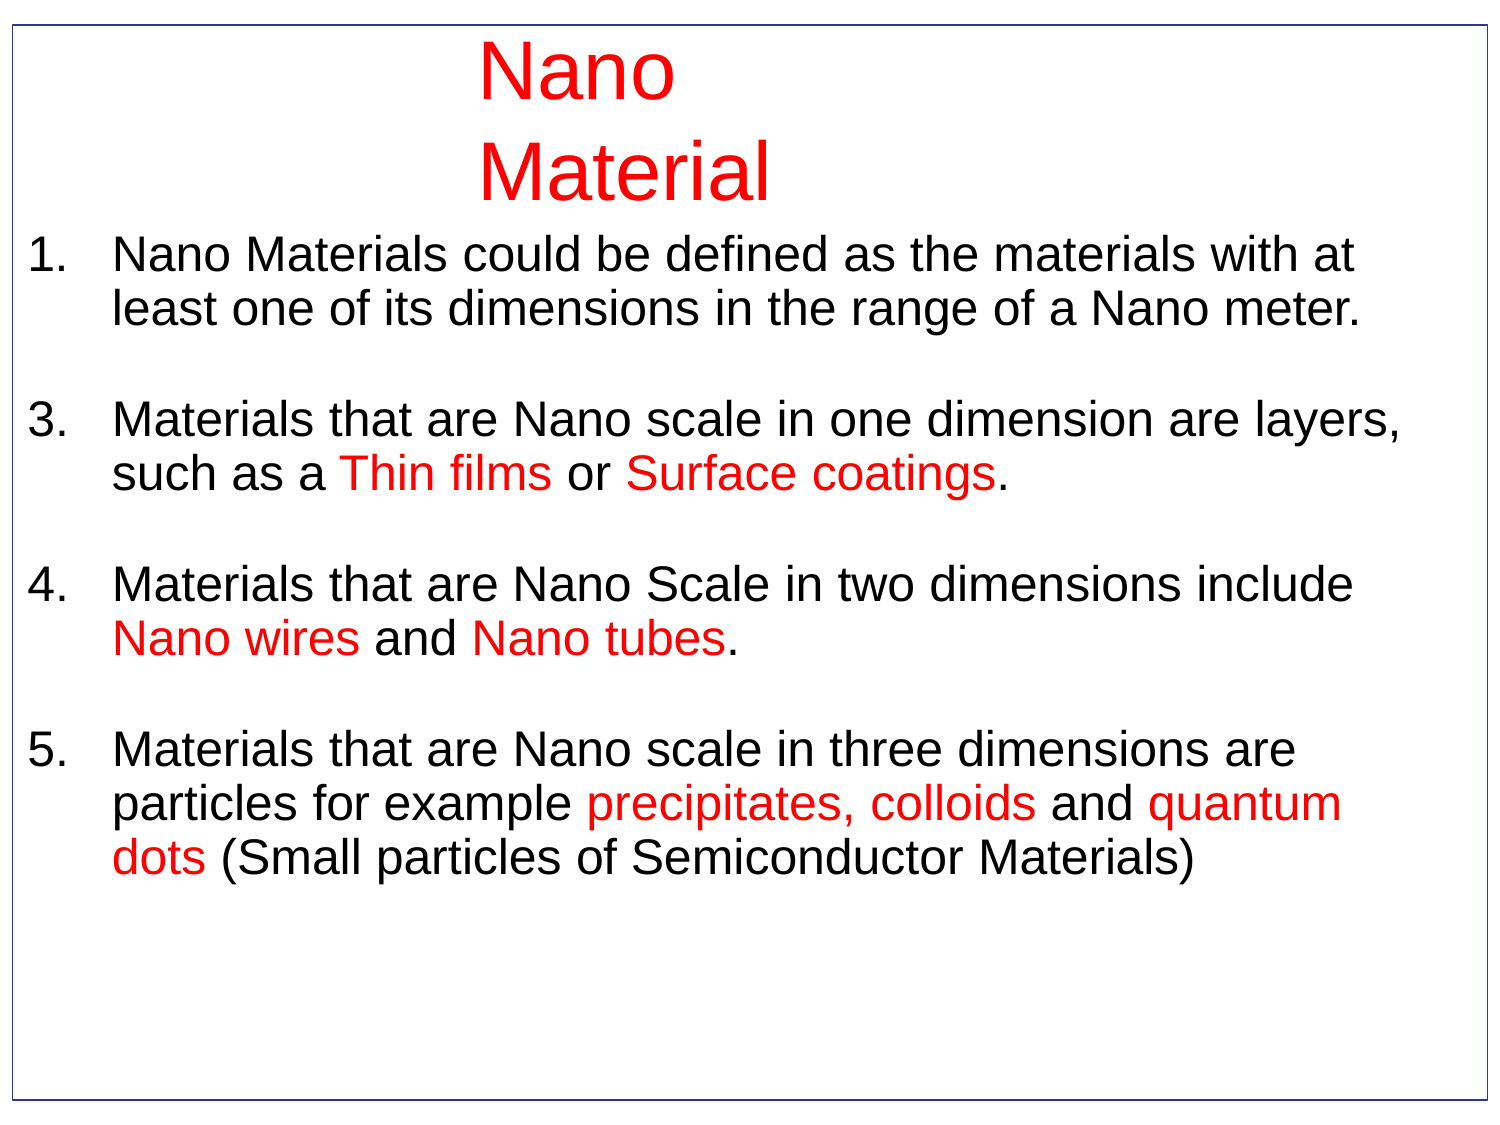

# Nano Material

1.	Nano Materials could be defined as the materials with at least one of its dimensions in the range of a Nano meter.

Materials that are Nano scale in one dimension are layers, such as a Thin films or Surface coatings.

Materials that are Nano Scale in two dimensions include Nano wires and Nano tubes.

Materials that are Nano scale in three dimensions are particles for example precipitates, colloids and quantum dots (Small particles of Semiconductor Materials)